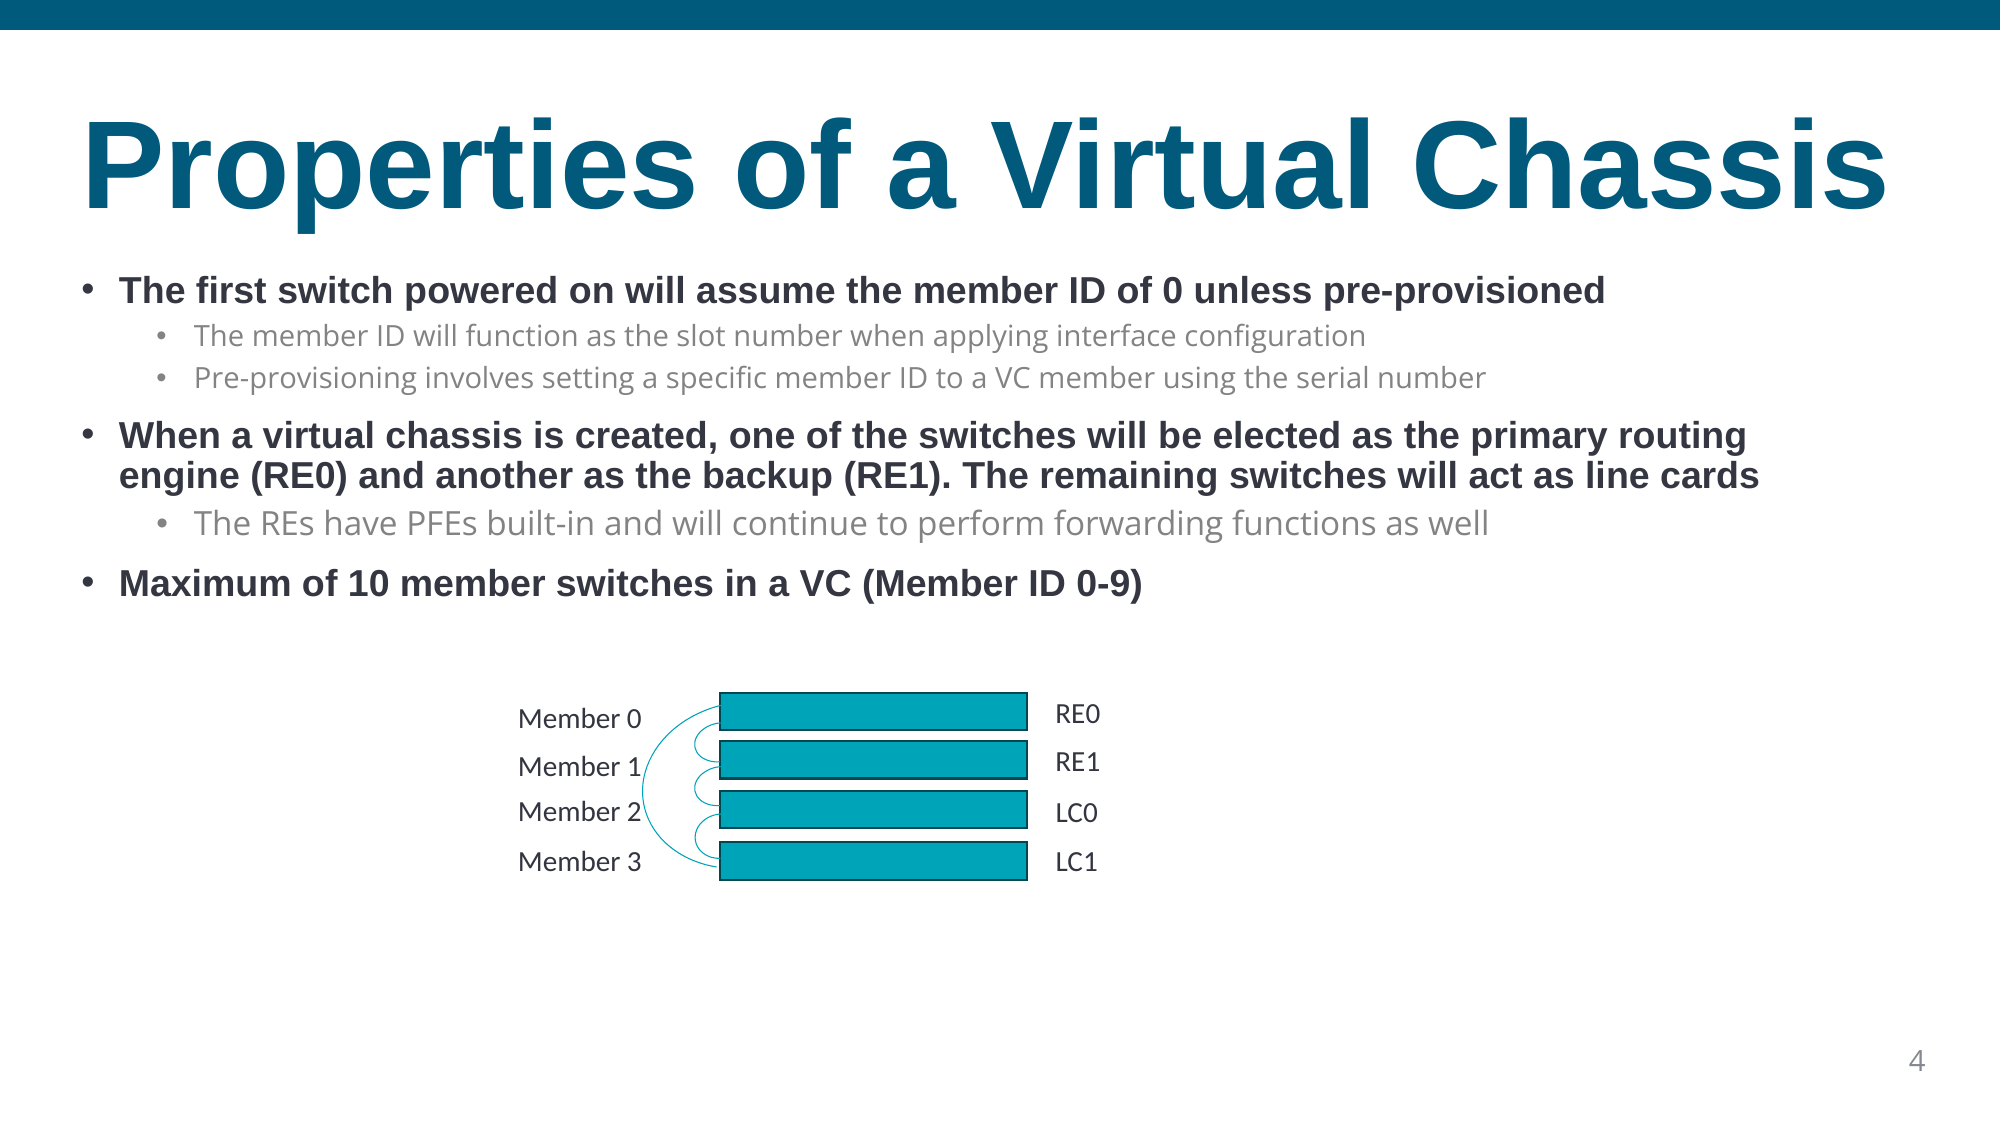

# Properties of a Virtual Chassis
The first switch powered on will assume the member ID of 0 unless pre-provisioned
The member ID will function as the slot number when applying interface configuration
Pre-provisioning involves setting a specific member ID to a VC member using the serial number
When a virtual chassis is created, one of the switches will be elected as the primary routing engine (RE0) and another as the backup (RE1). The remaining switches will act as line cards
The REs have PFEs built-in and will continue to perform forwarding functions as well
Maximum of 10 member switches in a VC (Member ID 0-9)

RE0
Member 0

RE1
Member 1

Member 2
LC0

LC1
Member 3